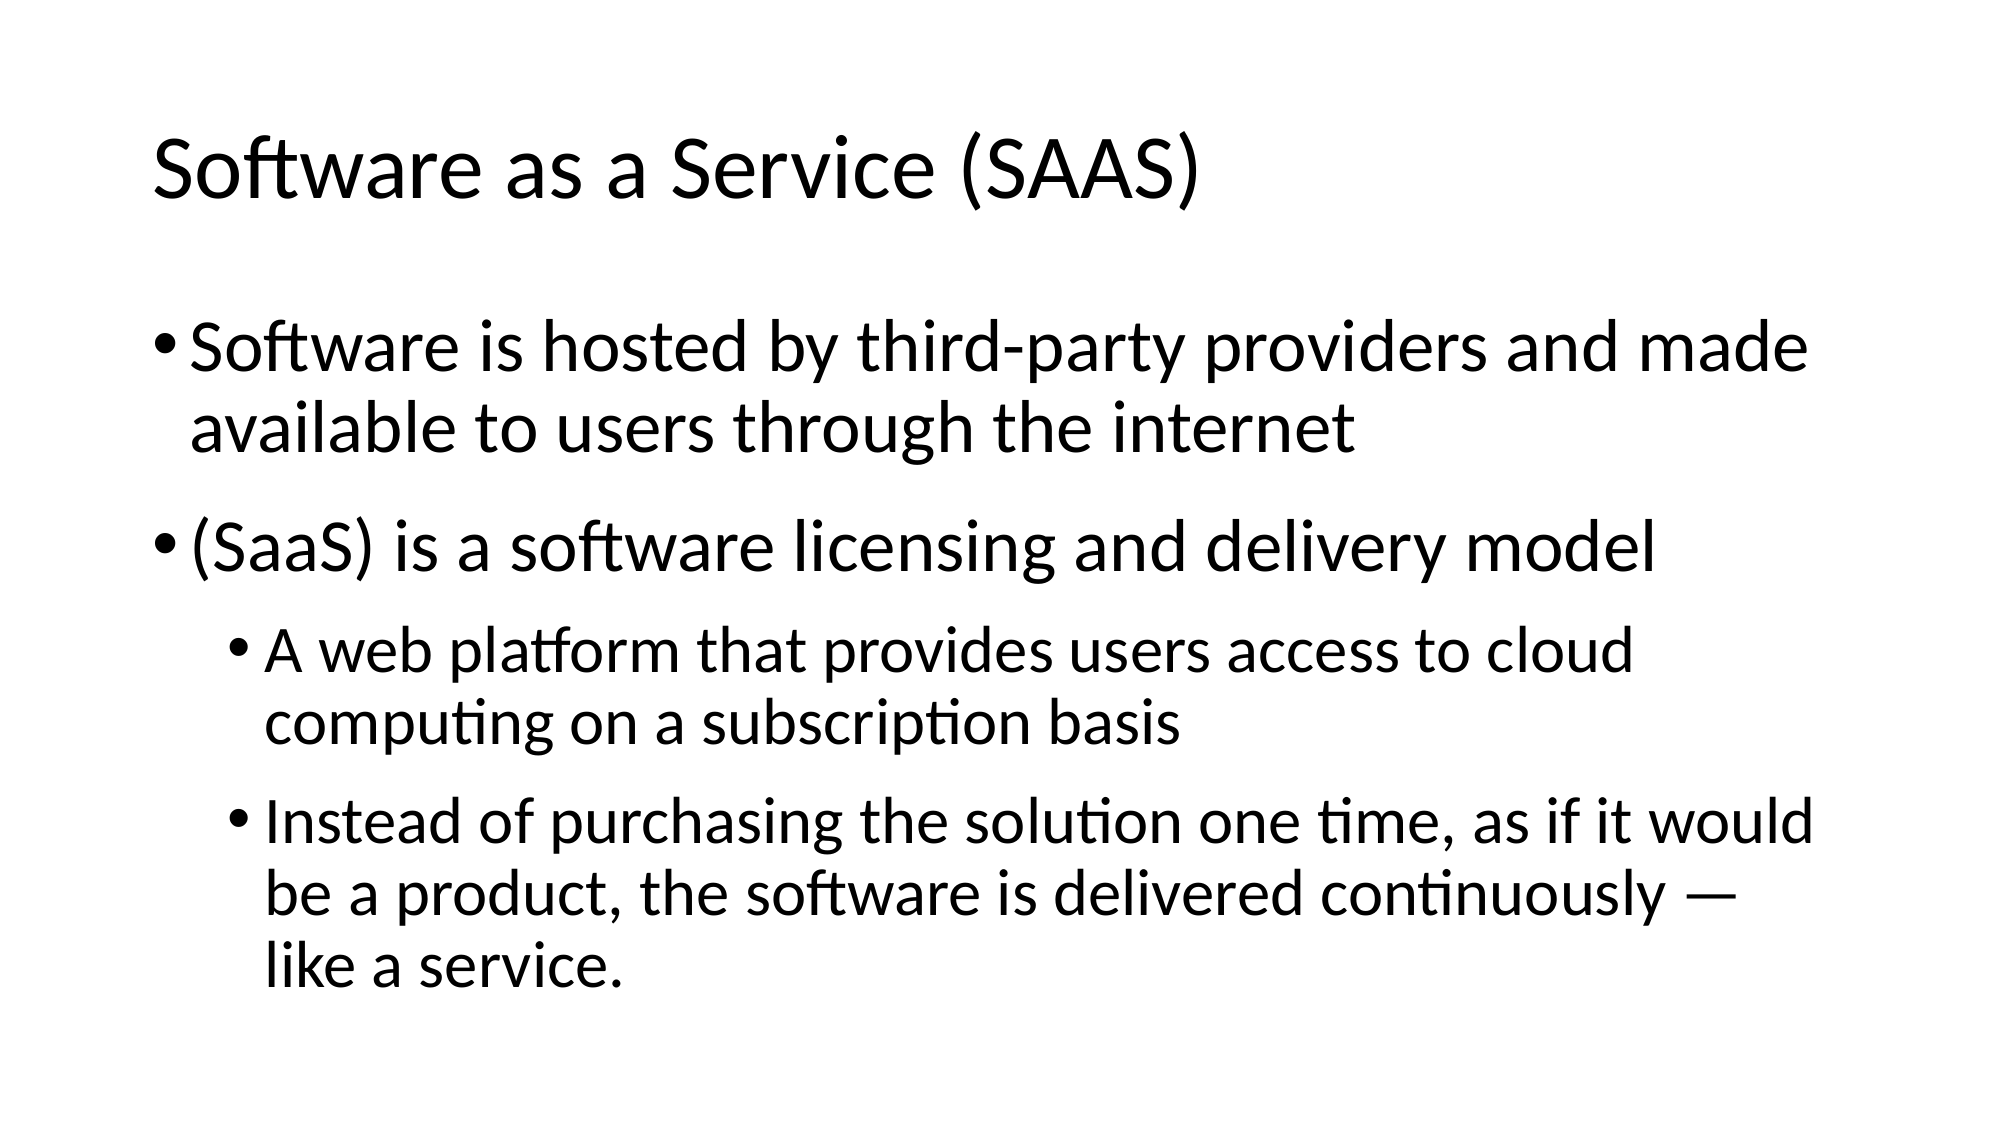

# Software as a Service (SAAS)
Software is hosted by third-party providers and made available to users through the internet
(SaaS) is a software licensing and delivery model
A web platform that provides users access to cloud computing on a subscription basis
Instead of purchasing the solution one time, as if it would be a product, the software is delivered continuously — like a service.